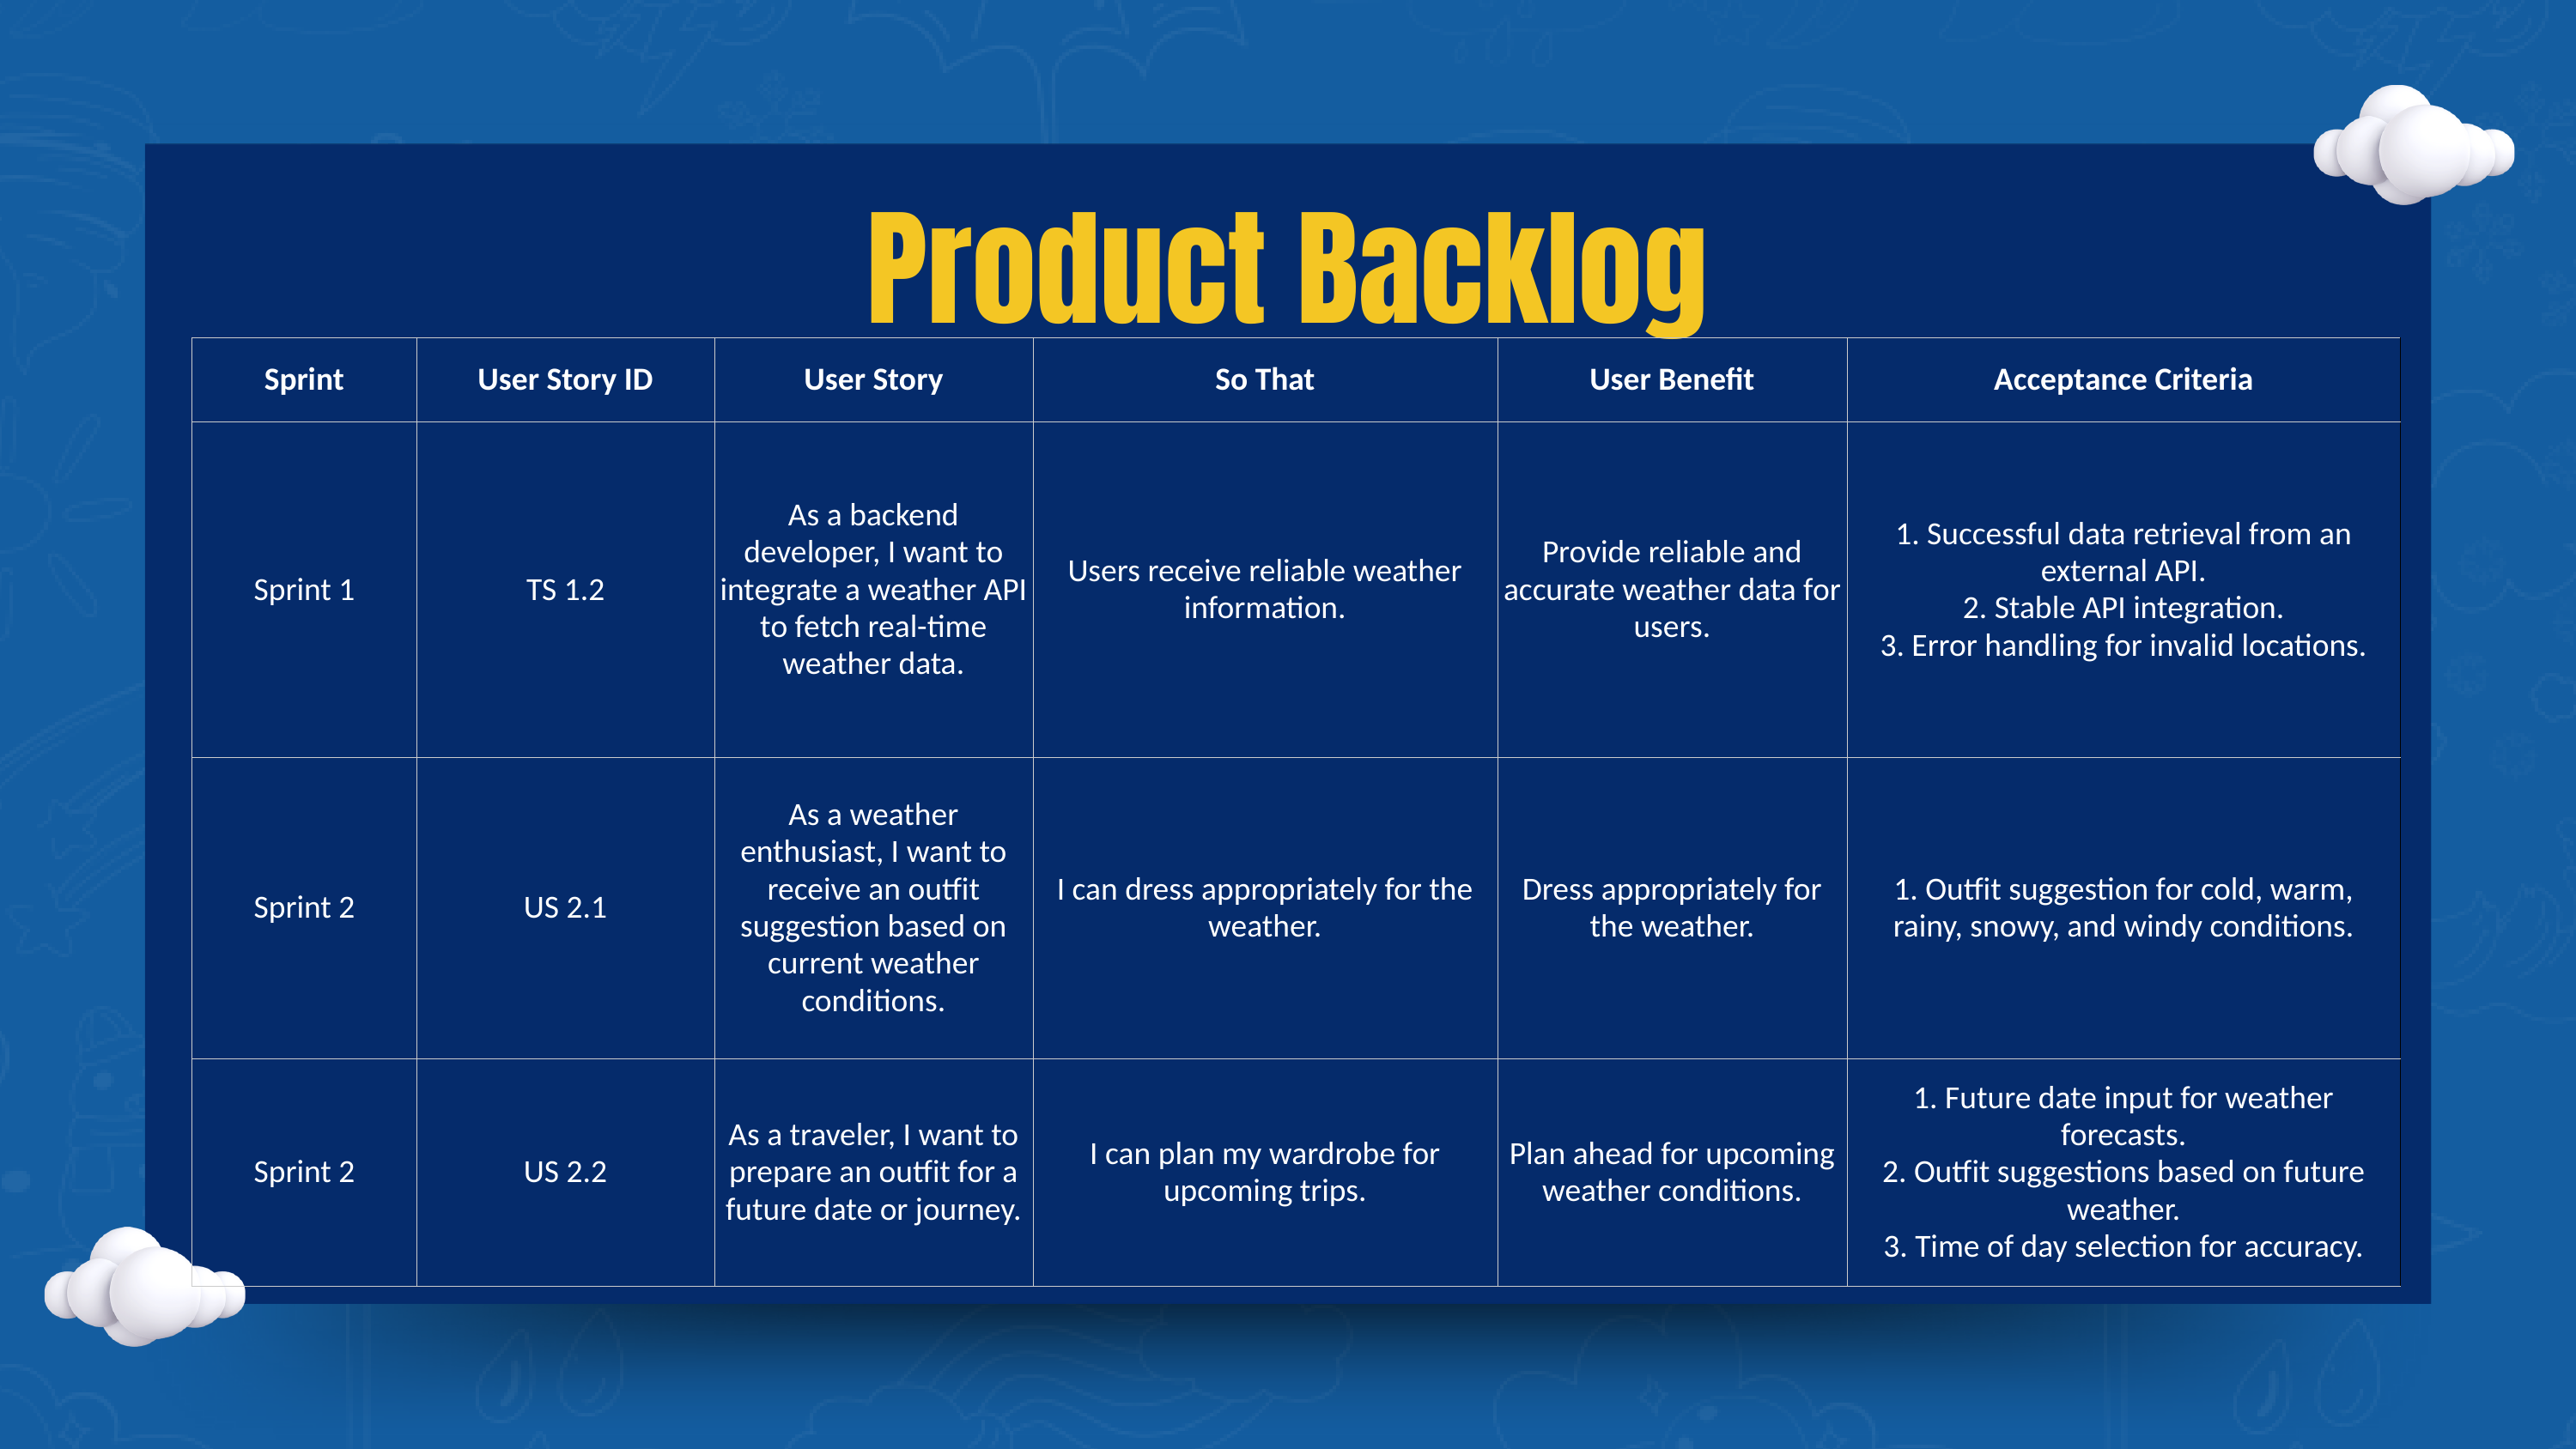

Product Backlog
| Sprint | User Story ID | User Story | So That | User Benefit | Acceptance Criteria |
| --- | --- | --- | --- | --- | --- |
| Sprint 1 | TS 1.2 | As a backend developer, I want to integrate a weather API to fetch real-time weather data. | Users receive reliable weather information. | Provide reliable and accurate weather data for users. | 1. Successful data retrieval from an external API. 2. Stable API integration. 3. Error handling for invalid locations. |
| Sprint 2 | US 2.1 | As a weather enthusiast, I want to receive an outfit suggestion based on current weather conditions. | I can dress appropriately for the weather. | Dress appropriately for the weather. | 1. Outfit suggestion for cold, warm, rainy, snowy, and windy conditions. |
| Sprint 2 | US 2.2 | As a traveler, I want to prepare an outfit for a future date or journey. | I can plan my wardrobe for upcoming trips. | Plan ahead for upcoming weather conditions. | 1. Future date input for weather forecasts. 2. Outfit suggestions based on future weather. 3. Time of day selection for accuracy. |